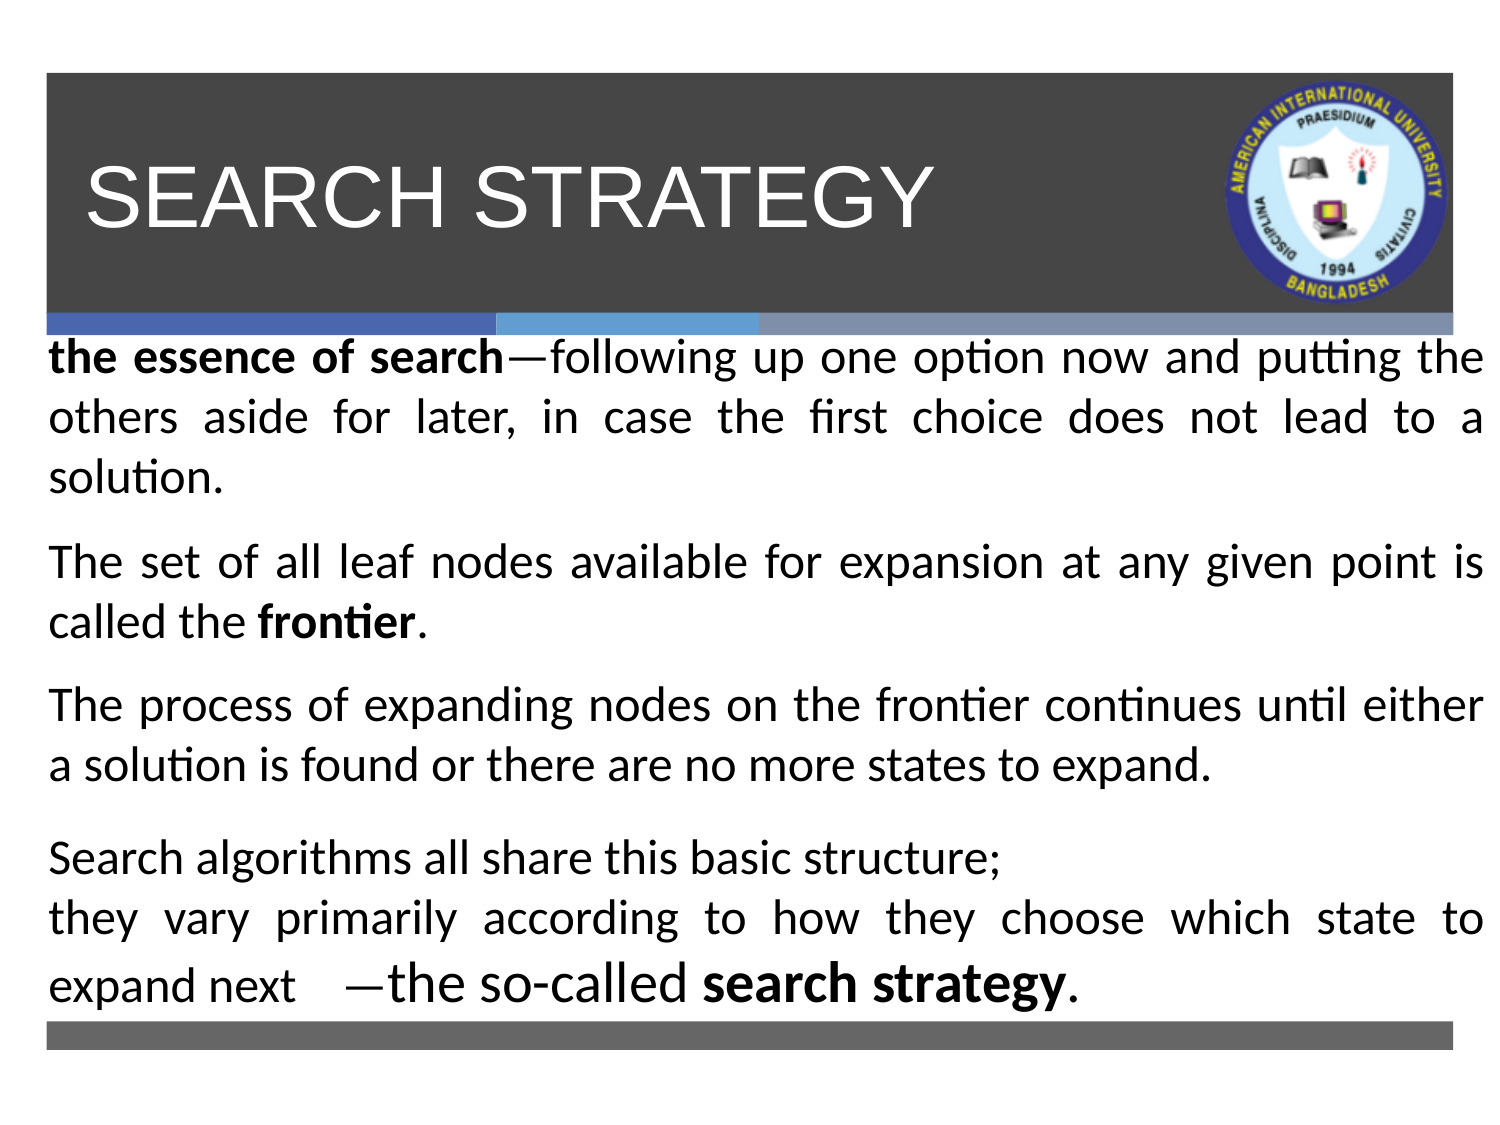

# SEARCH STRATEGY
the essence of search—following up one option now and putting the others aside for later, in case the first choice does not lead to a solution.
The set of all leaf nodes available for expansion at any given point is called the frontier.
The process of expanding nodes on the frontier continues until either a solution is found or there are no more states to expand.
Search algorithms all share this basic structure;
they vary primarily according to how they choose which state to expand next    —the so-called search strategy.